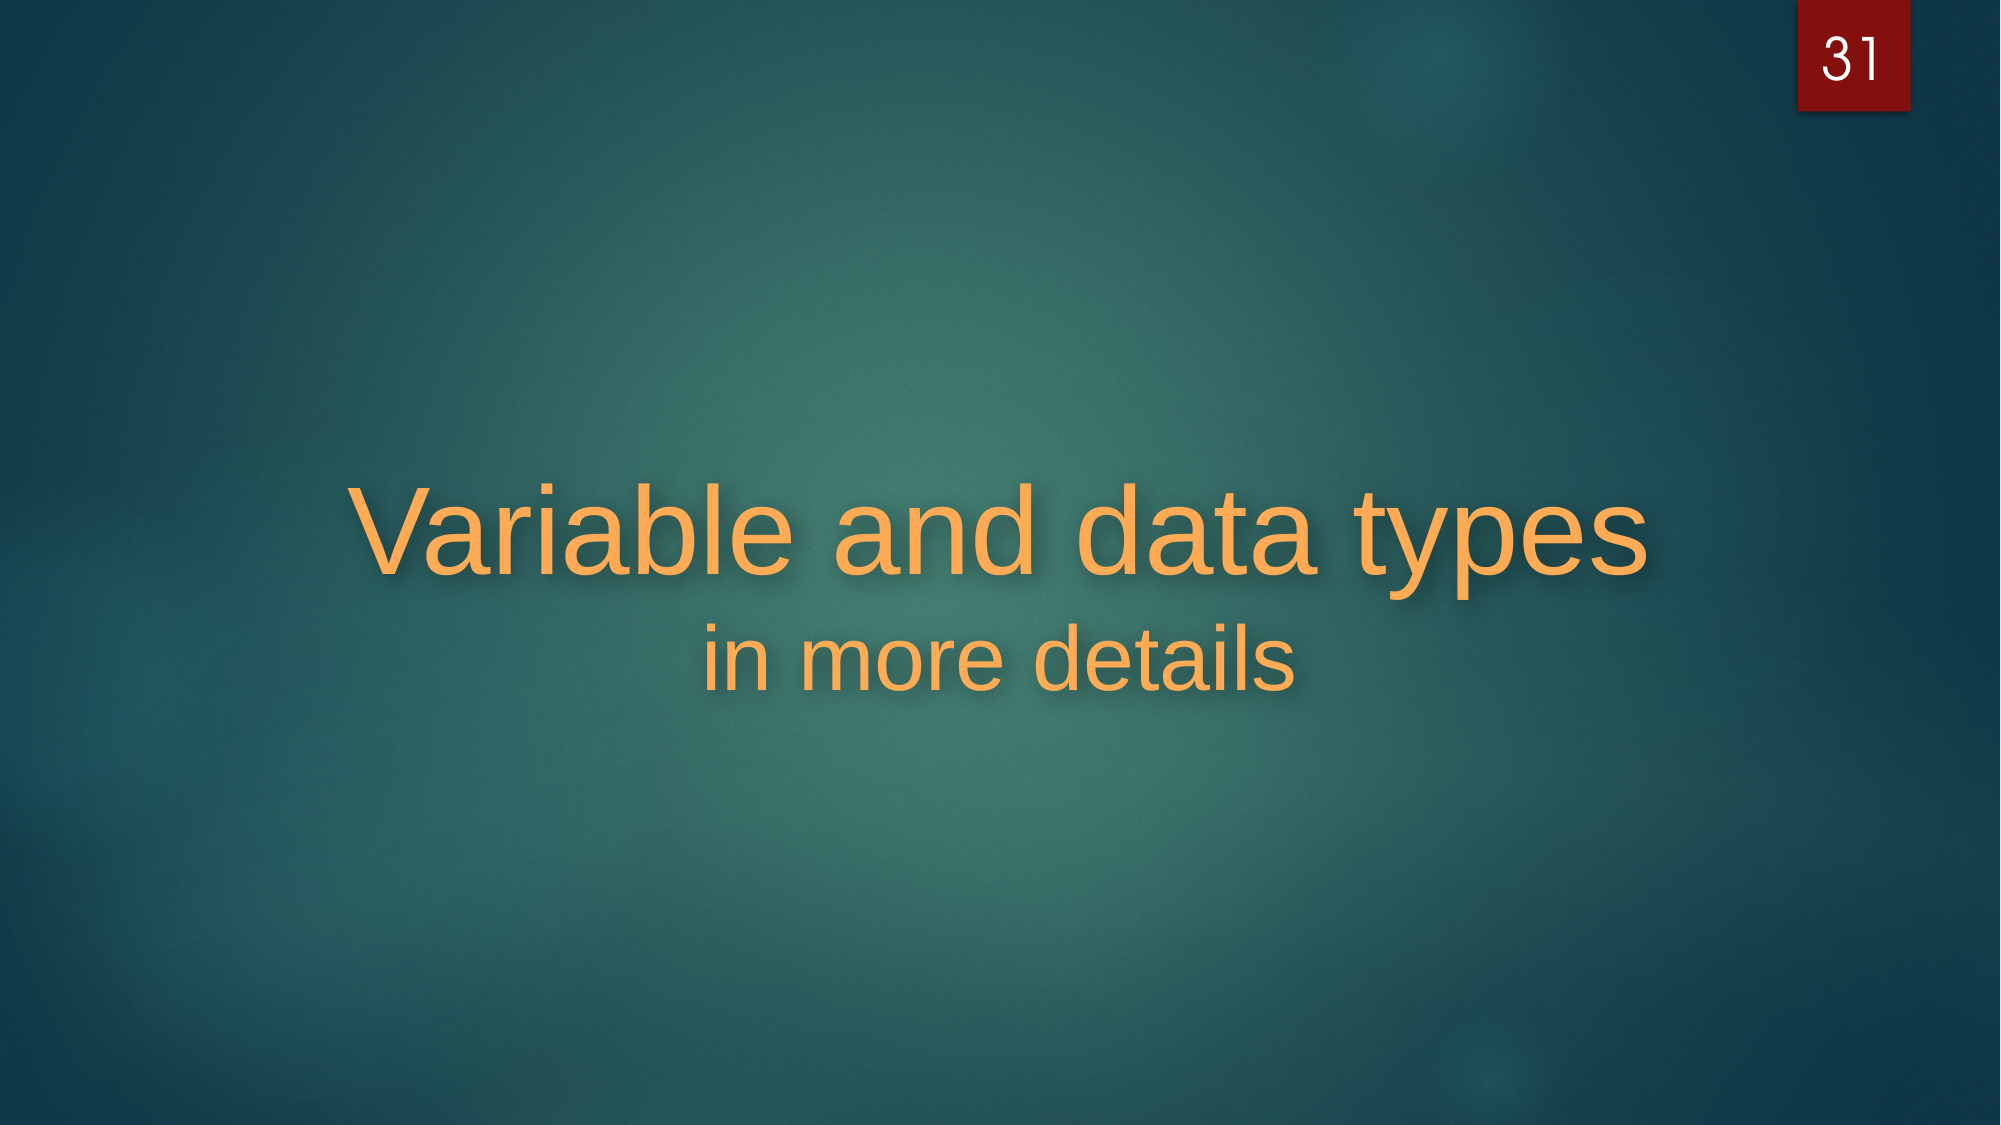

31
Variable and data types
in more details